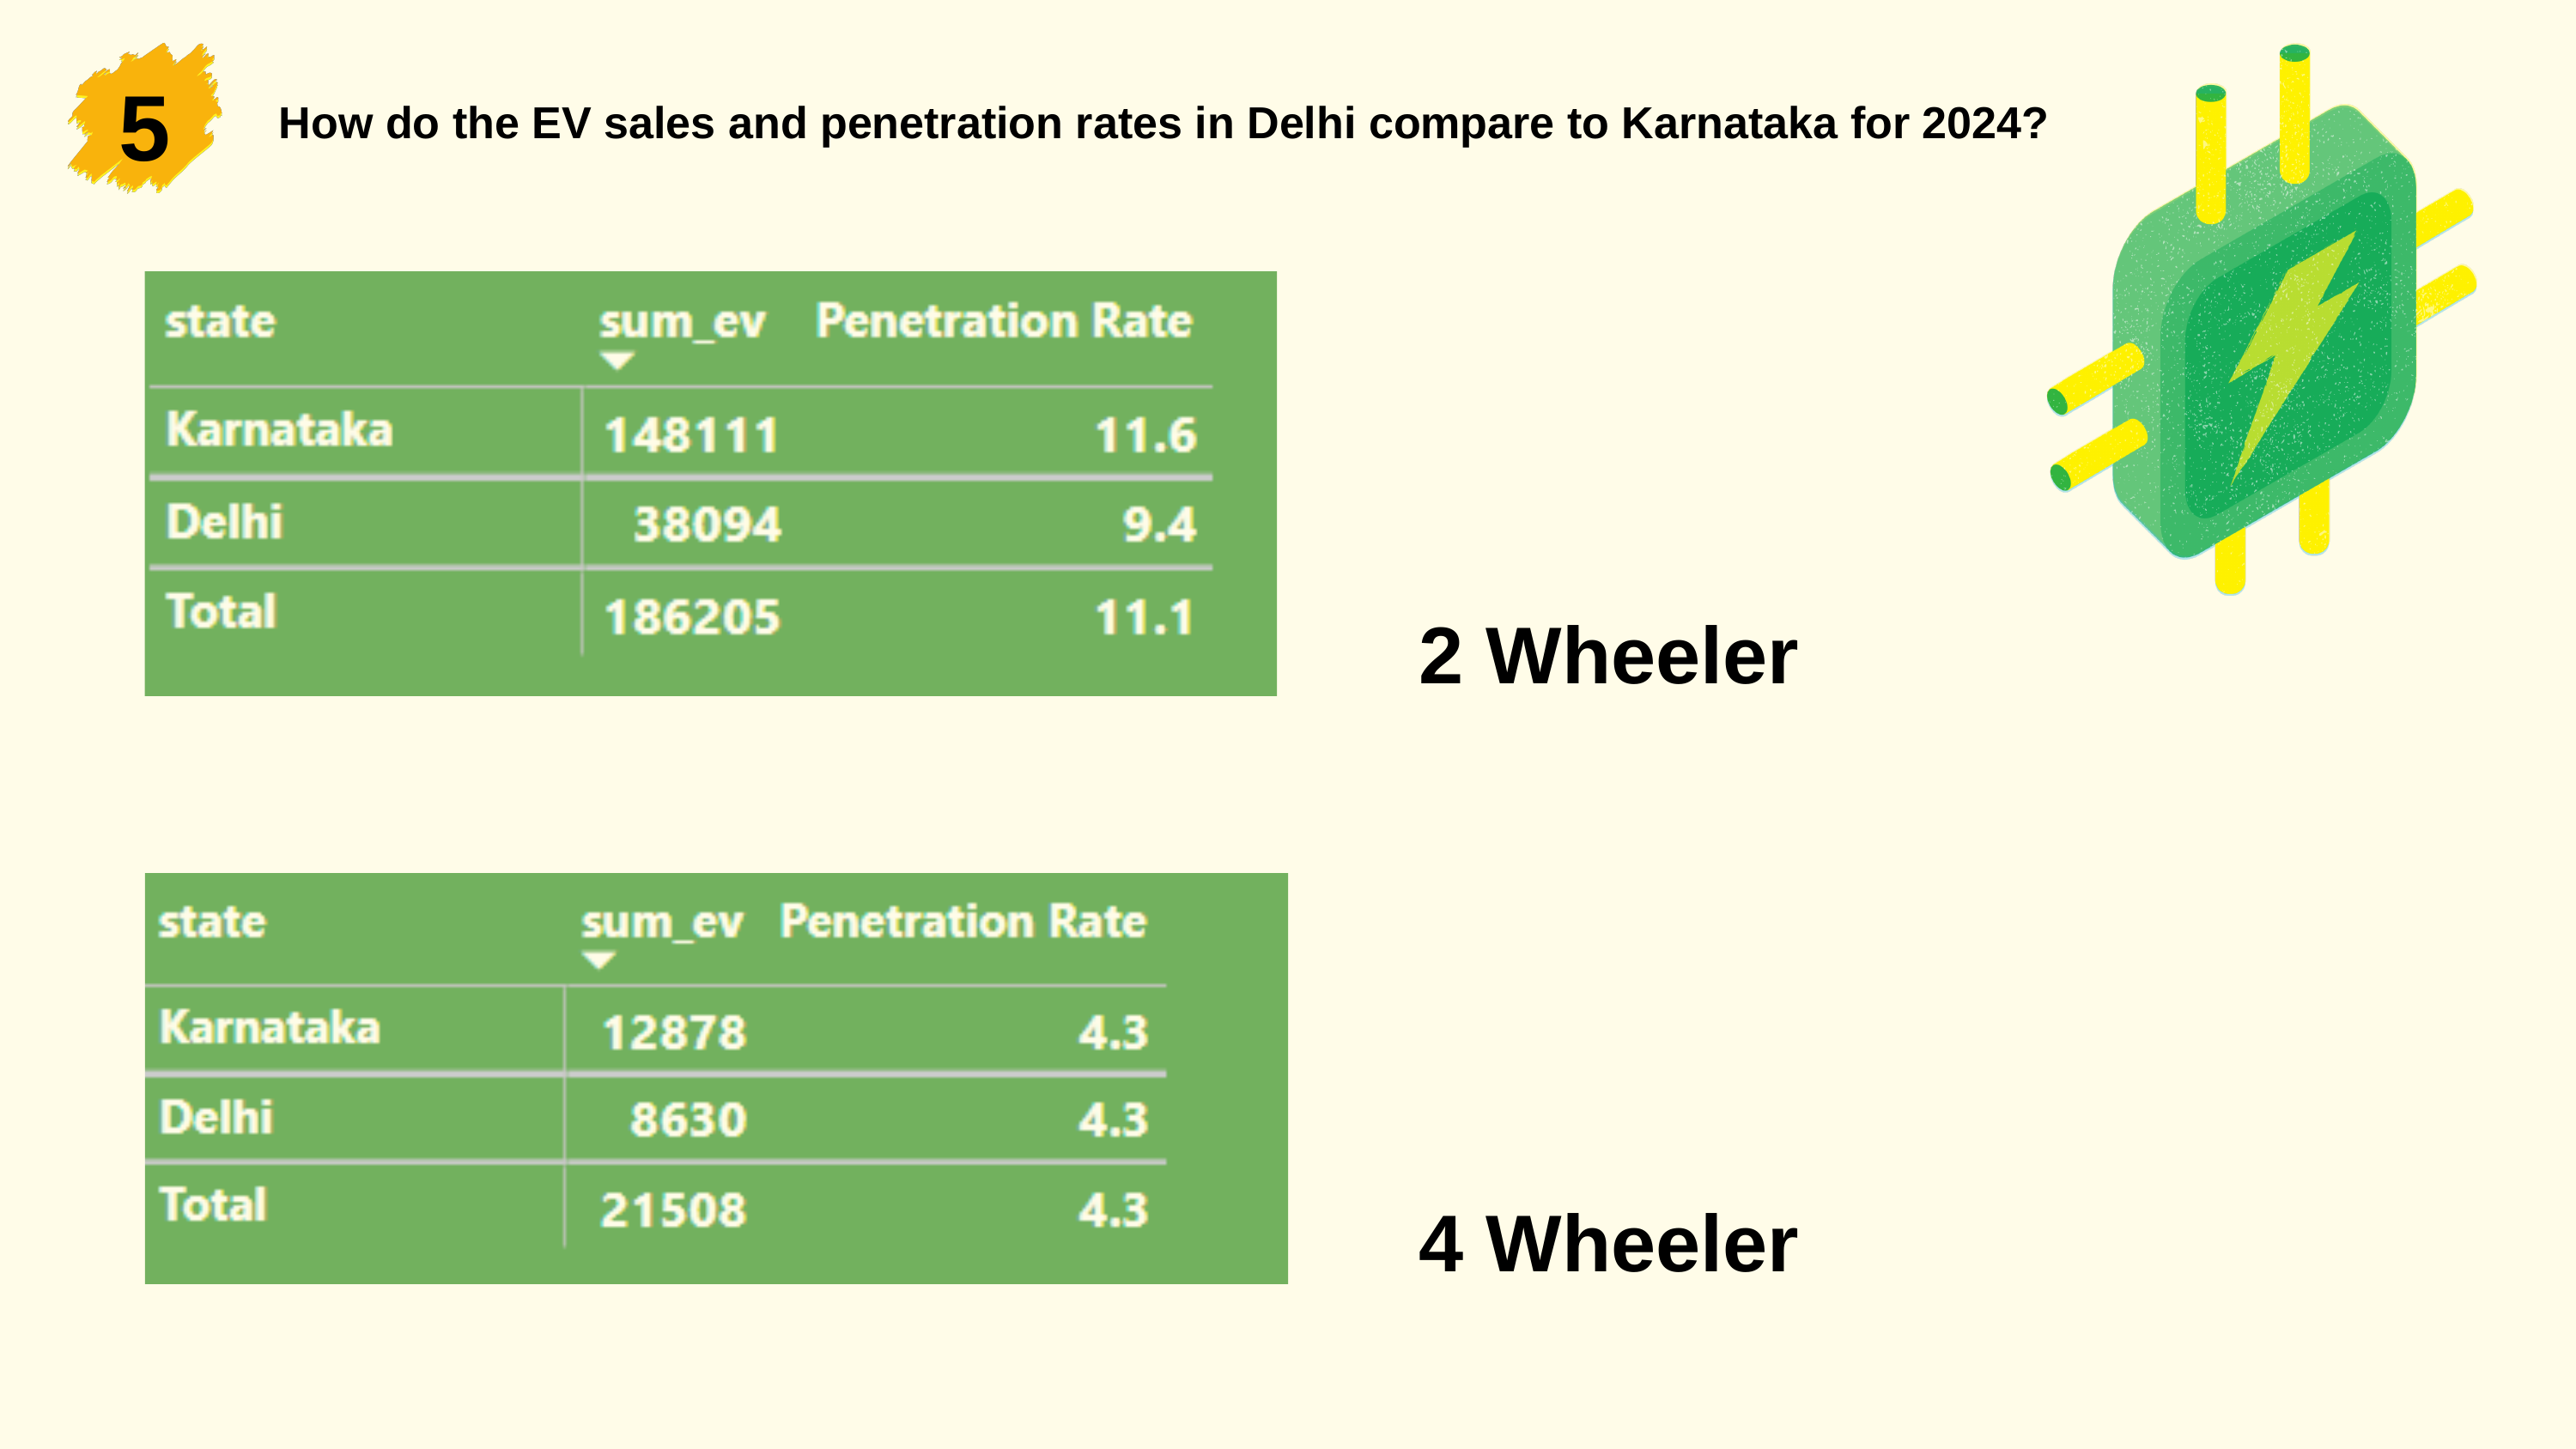

5
 How do the EV sales and penetration rates in Delhi compare to Karnataka for 2024?

2 Wheeler

4 Wheeler